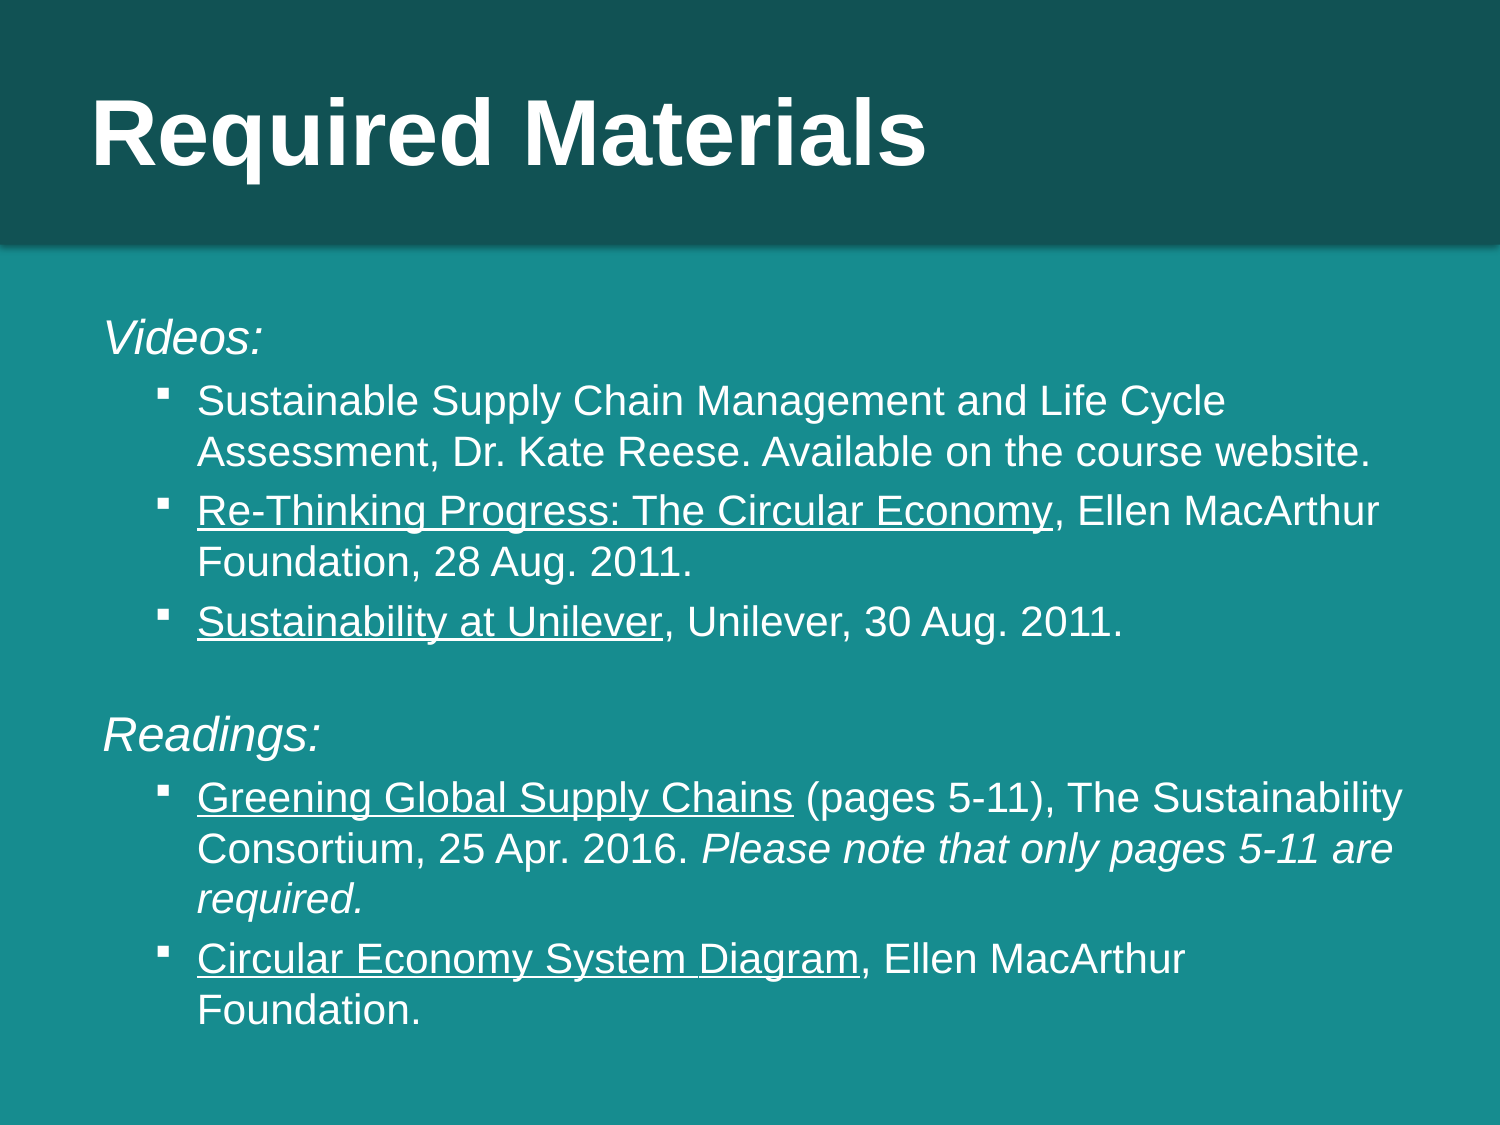

# Required Materials
Videos:
Sustainable Supply Chain Management and Life Cycle Assessment, Dr. Kate Reese. Available on the course website.
Re-Thinking Progress: The Circular Economy, Ellen MacArthur Foundation, 28 Aug. 2011.
Sustainability at Unilever, Unilever, 30 Aug. 2011.

Readings:
Greening Global Supply Chains (pages 5-11), The Sustainability Consortium, 25 Apr. 2016. Please note that only pages 5-11 are required.
Circular Economy System Diagram, Ellen MacArthur Foundation.